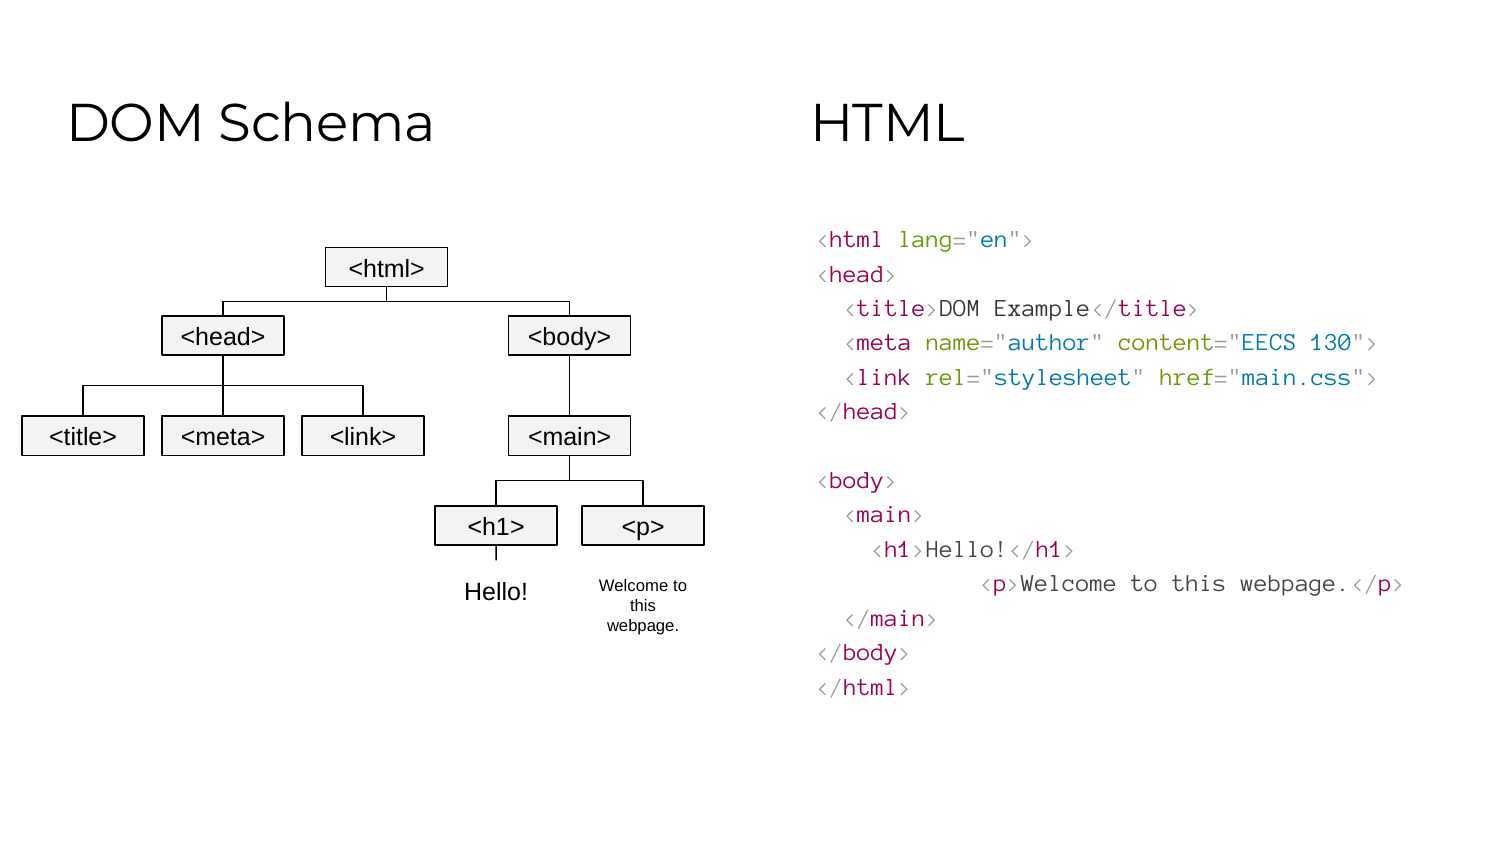

# DOM Schema
HTML
<html lang="en">
<head>
  <title>DOM Example</title>
  <meta name="author" content="EECS 130">
  <link rel="stylesheet" href="main.css">
</head>
<body>
  <main>
    <h1>Hello!</h1>
	 <p>Welcome to this webpage.</p>
  </main>
</body>
</html>

<html>
<head>
<body>
<main>
<title>
<meta>
<link>
<h1>
<p>
Hello!
Welcome to this webpage.